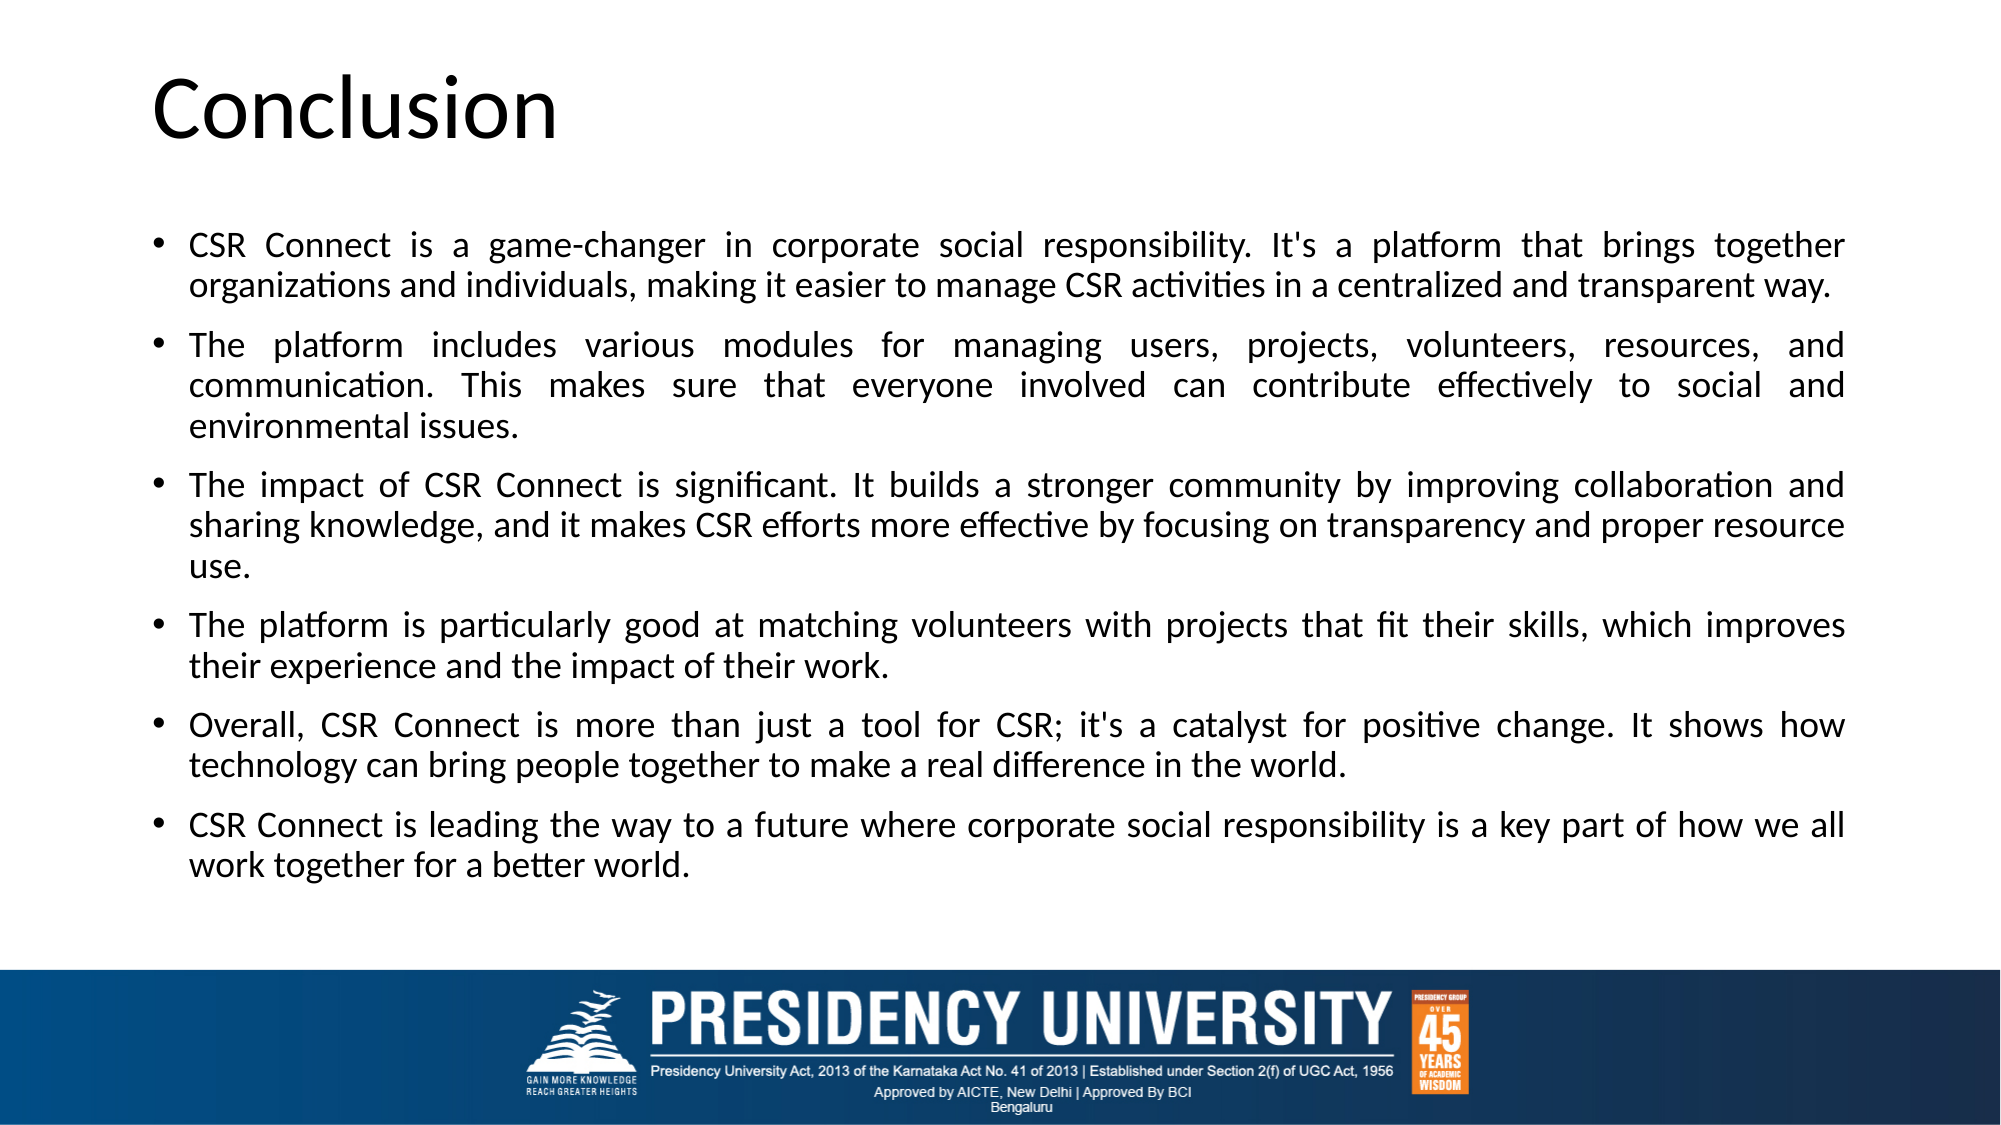

# Conclusion
CSR Connect is a game-changer in corporate social responsibility. It's a platform that brings together organizations and individuals, making it easier to manage CSR activities in a centralized and transparent way.
The platform includes various modules for managing users, projects, volunteers, resources, and communication. This makes sure that everyone involved can contribute effectively to social and environmental issues.
The impact of CSR Connect is significant. It builds a stronger community by improving collaboration and sharing knowledge, and it makes CSR efforts more effective by focusing on transparency and proper resource use.
The platform is particularly good at matching volunteers with projects that fit their skills, which improves their experience and the impact of their work.
Overall, CSR Connect is more than just a tool for CSR; it's a catalyst for positive change. It shows how technology can bring people together to make a real difference in the world.
CSR Connect is leading the way to a future where corporate social responsibility is a key part of how we all work together for a better world.